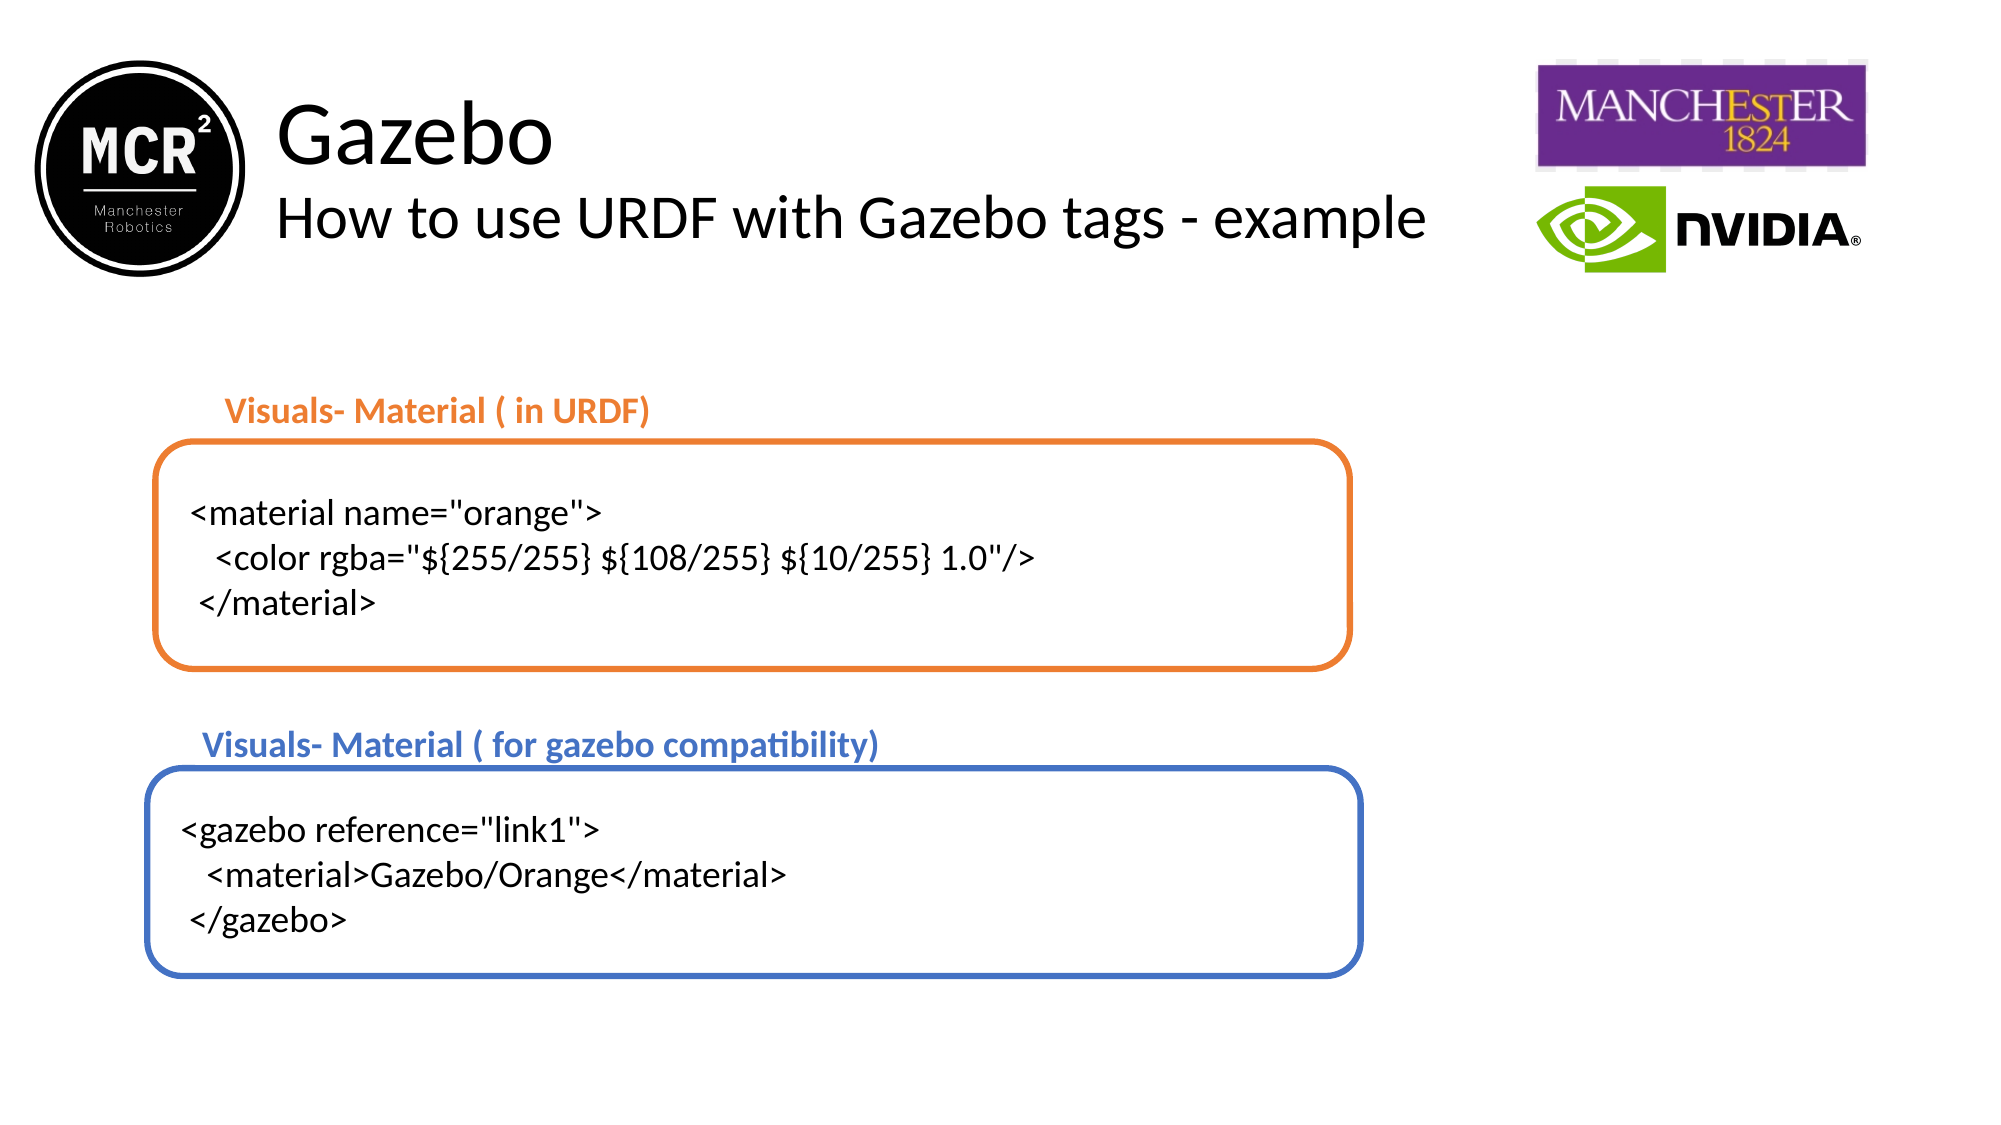

Gazebo
How to use URDF with Gazebo tags - example
Visuals- Material ( in URDF)
 <material name="orange">
    <color rgba="${255/255} ${108/255} ${10/255} 1.0"/>
  </material>
Visuals- Material ( for gazebo compatibility)
 <gazebo reference="link1">
    <material>Gazebo/Orange</material>
  </gazebo>